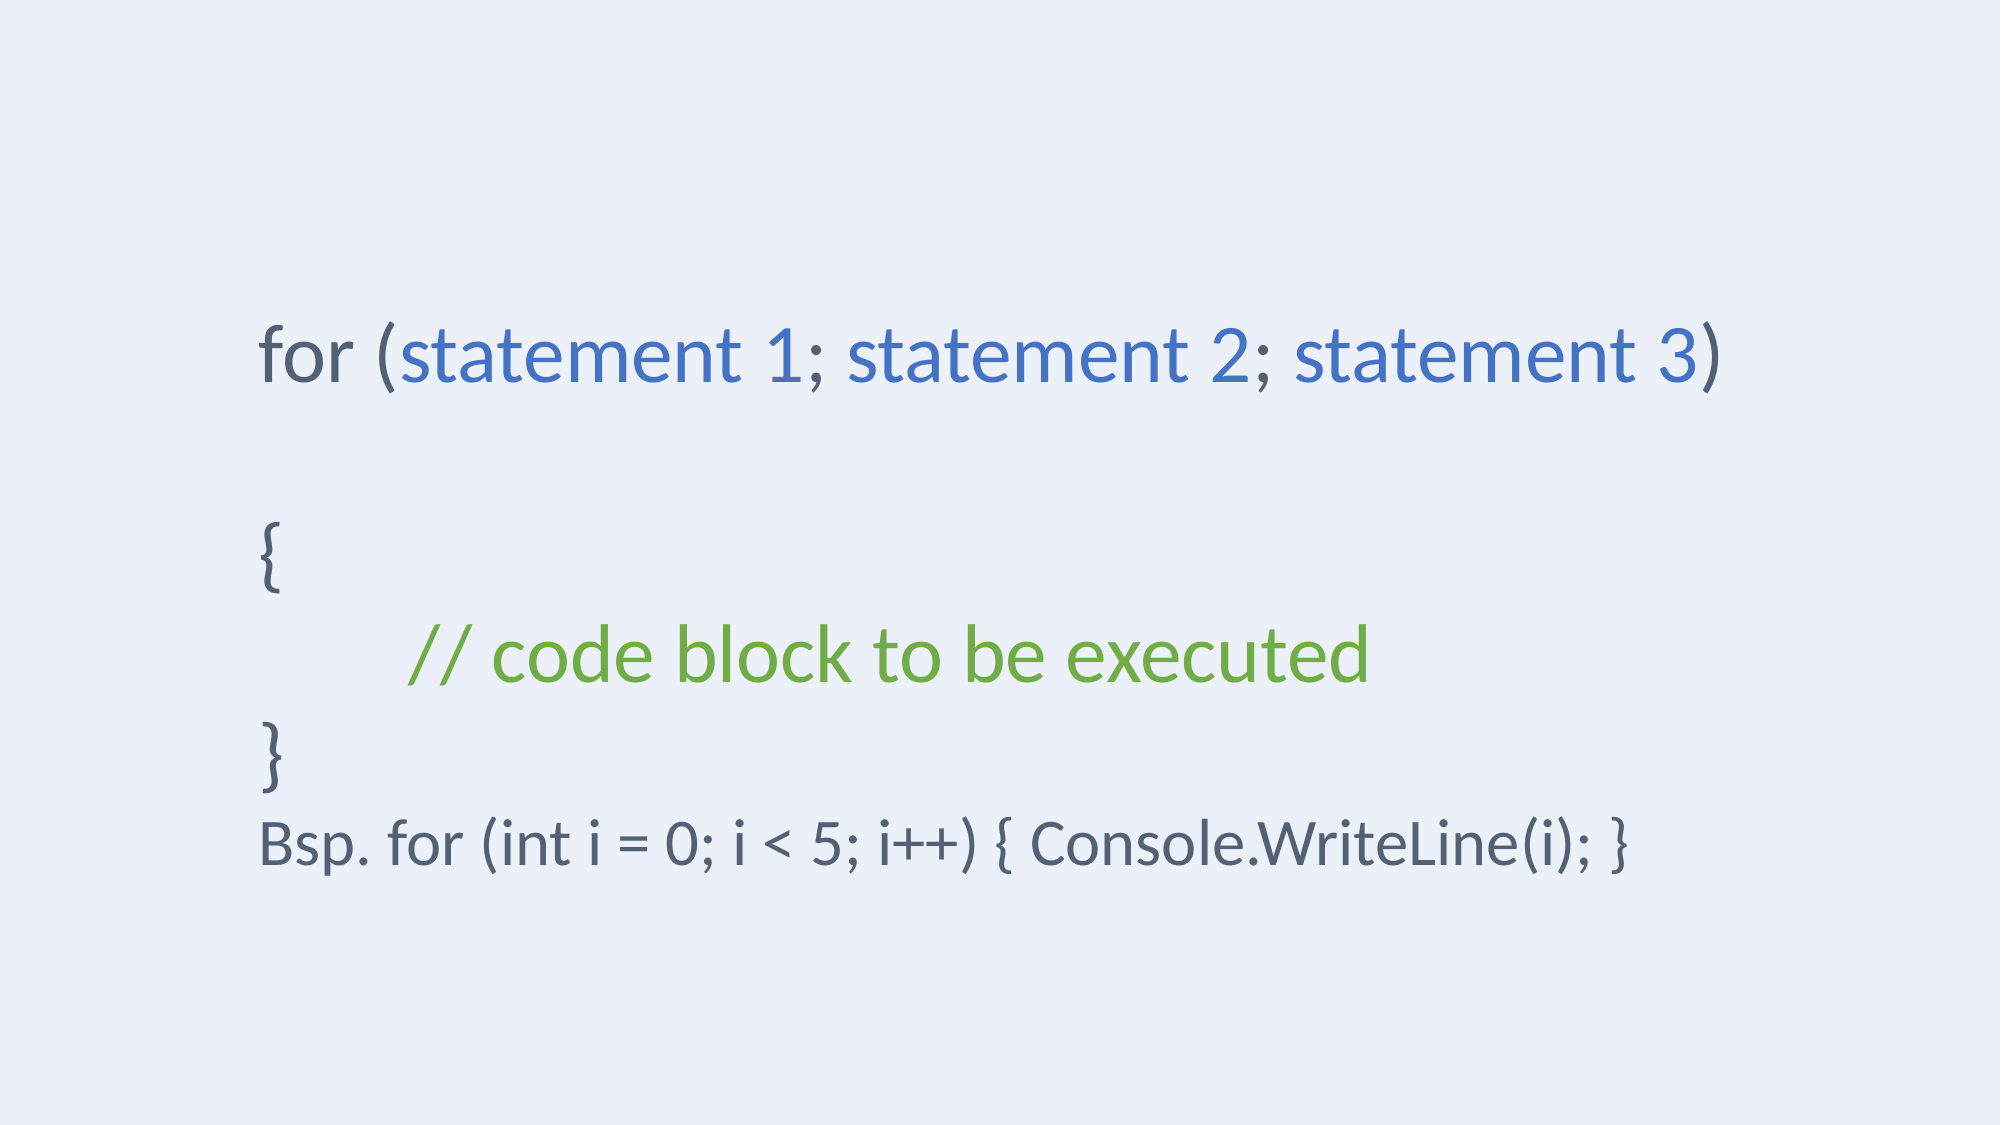

for (statement 1; statement 2; statement 3)
{
	// code block to be executed
}
Bsp. for (int i = 0; i < 5; i++) { Console.WriteLine(i); }